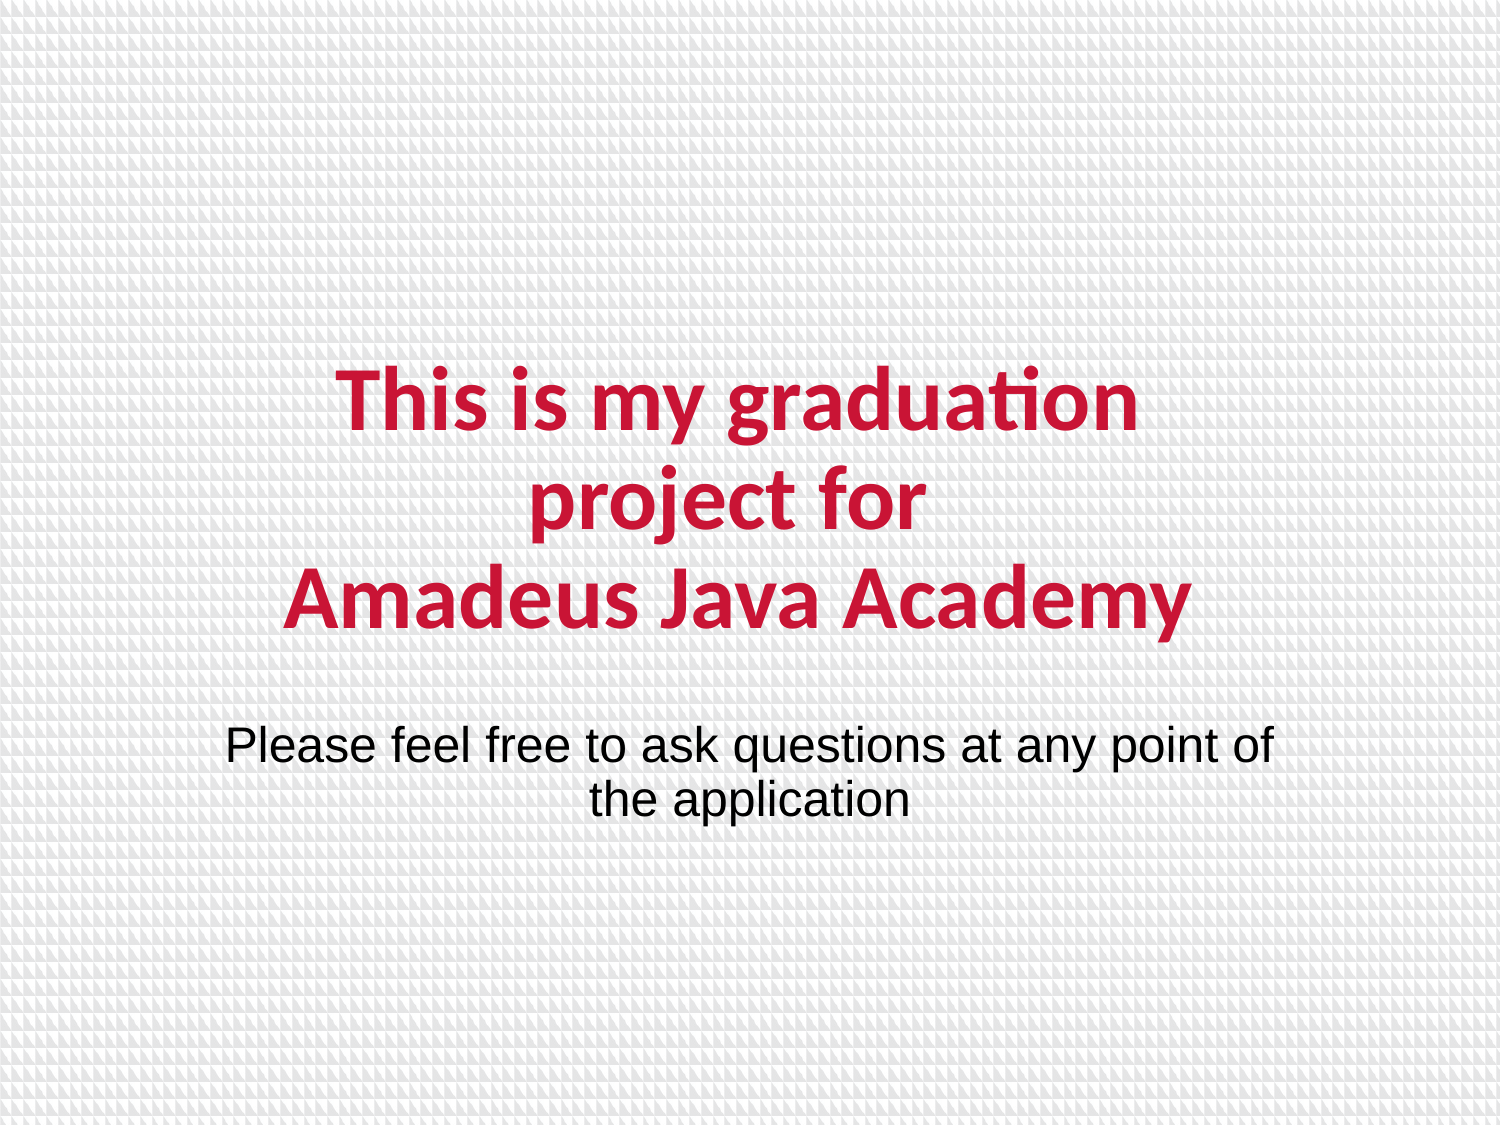

This is my graduation project for
Amadeus Java Academy
Please feel free to ask questions at any point of the application